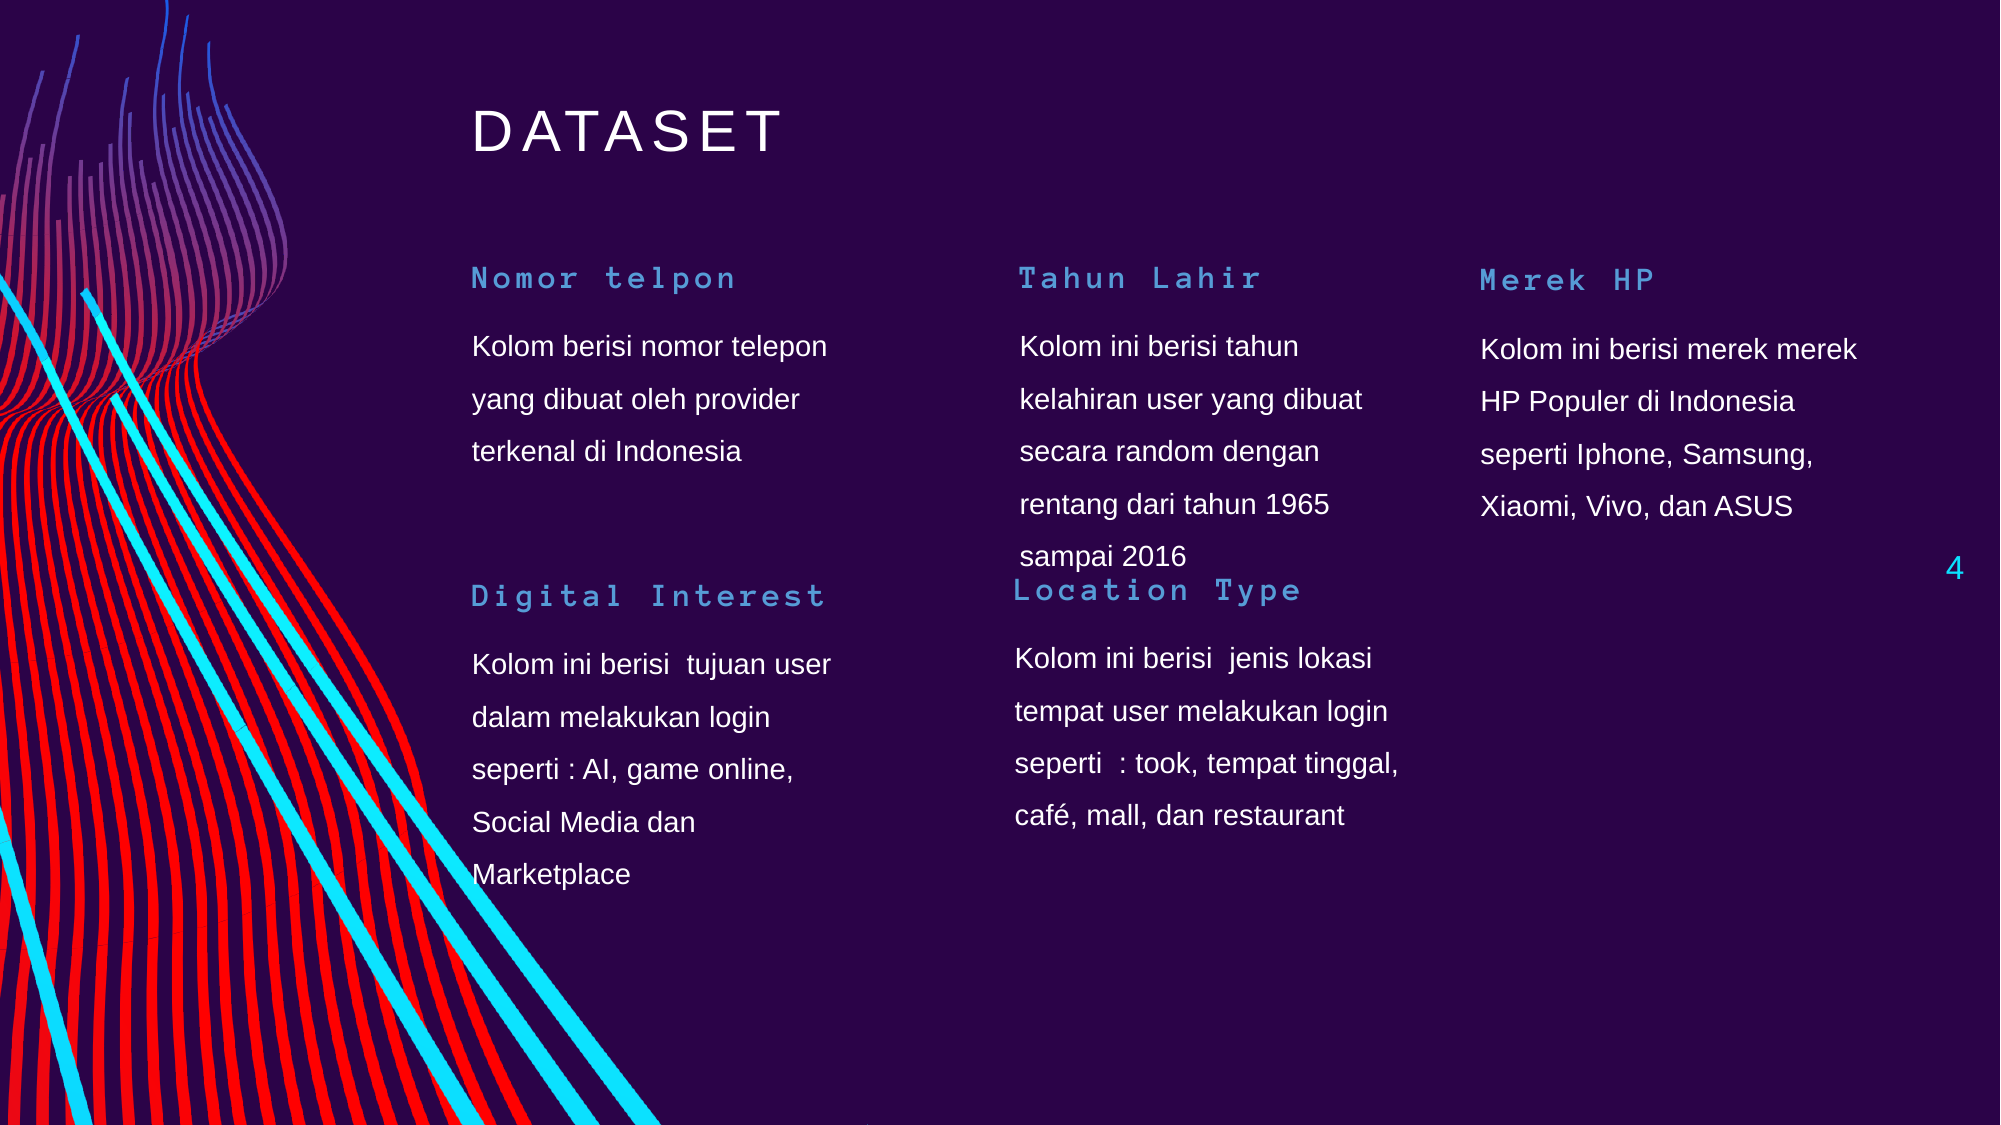

# dataset
Nomor telpon
Tahun Lahir
Merek HP
Kolom berisi nomor telepon yang dibuat oleh provider terkenal di Indonesia
Kolom ini berisi tahun kelahiran user yang dibuat secara random dengan rentang dari tahun 1965 sampai 2016
Kolom ini berisi merek merek HP Populer di Indonesia seperti Iphone, Samsung, Xiaomi, Vivo, dan ASUS
4
Location Type
Digital Interest

Kolom ini berisi  jenis lokasi tempat user melakukan login seperti  : took, tempat tinggal, café, mall, dan restaurant
Kolom ini berisi  tujuan user dalam melakukan login  seperti : AI, game online, Social Media dan Marketplace